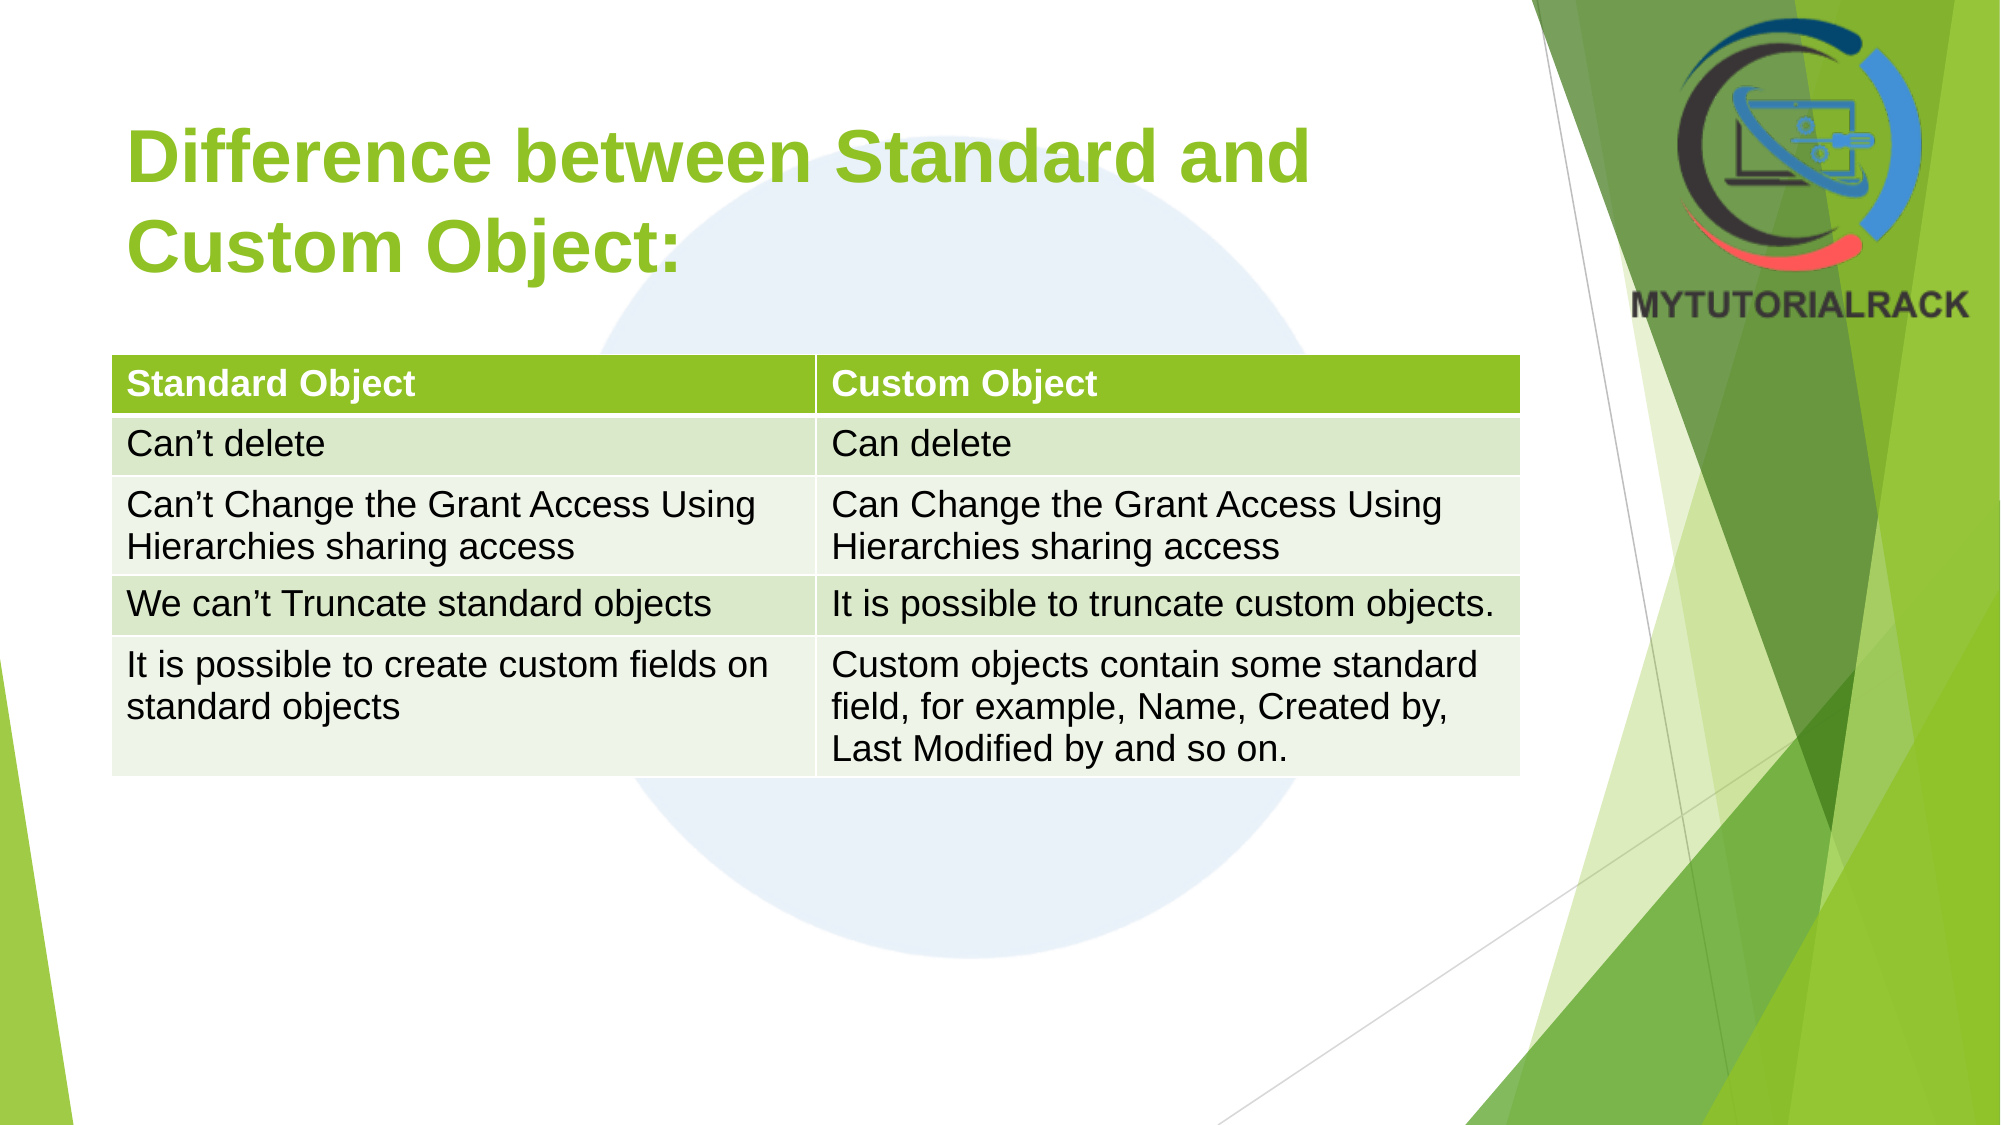

# Difference between Standard and Custom Object:
| Standard Object | Custom Object |
| --- | --- |
| Can’t delete | Can delete |
| Can’t Change the Grant Access Using Hierarchies sharing access | Can Change the Grant Access Using Hierarchies sharing access |
| We can’t Truncate standard objects | It is possible to truncate custom objects. |
| It is possible to create custom fields on standard objects | Custom objects contain some standard field, for example, Name, Created by, Last Modified by and so on. |